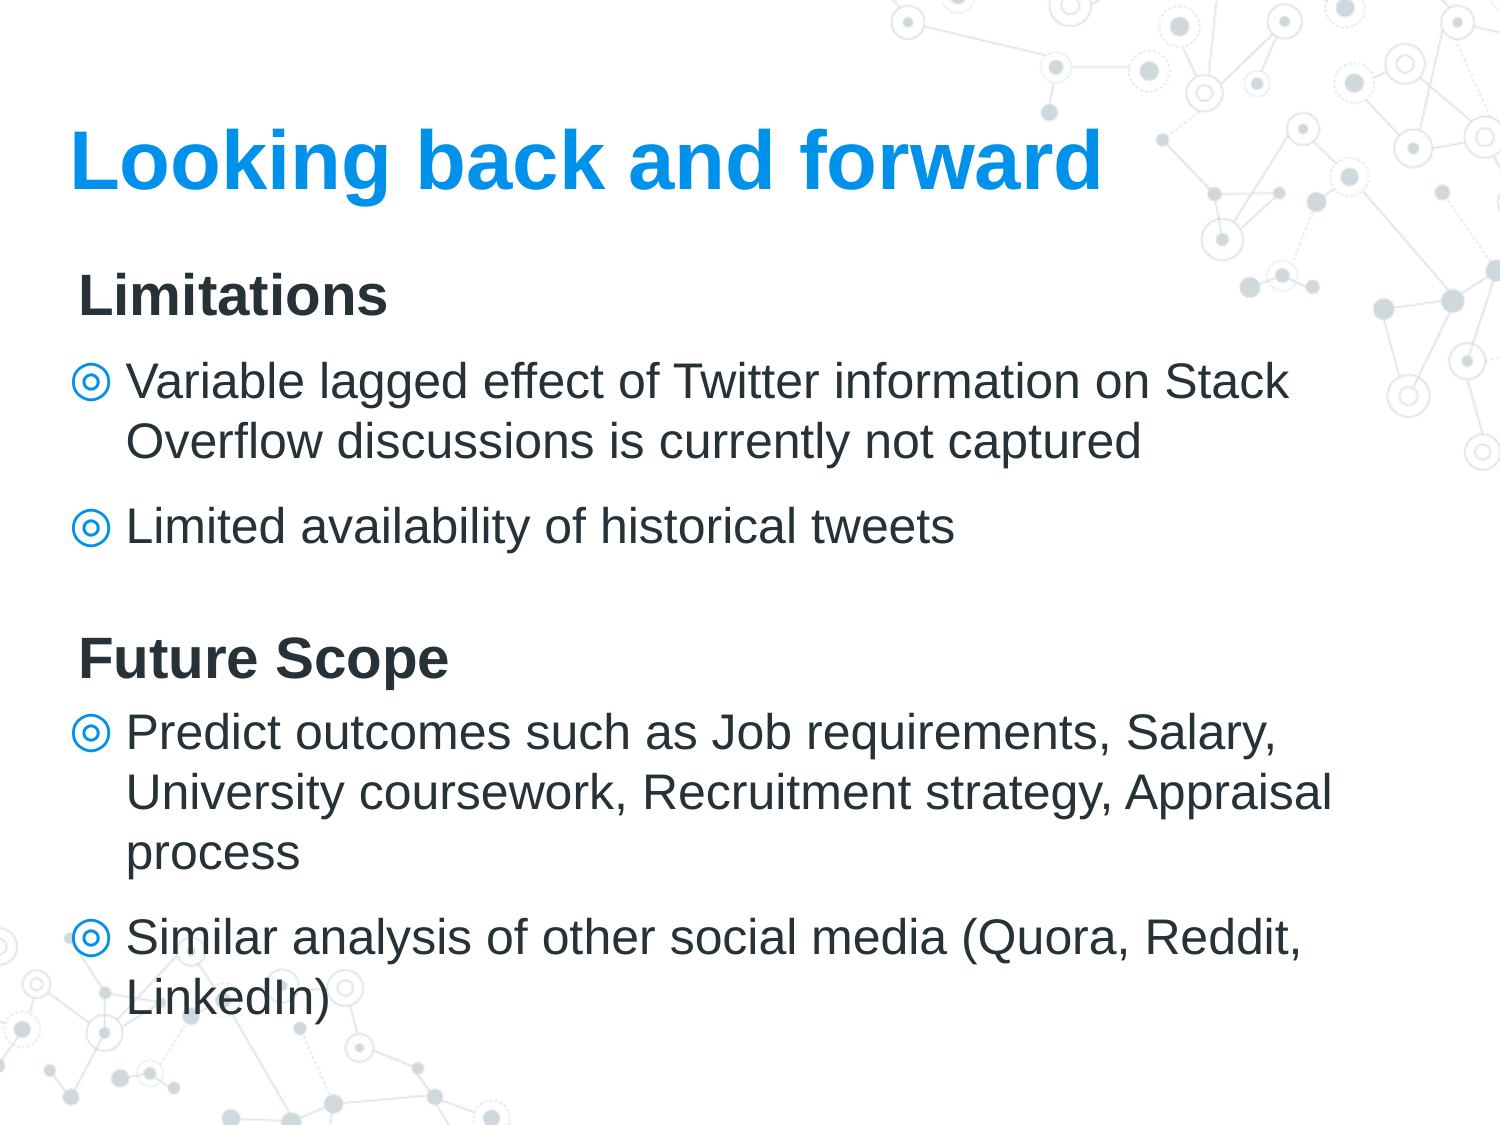

# Looking back and forward
Limitations

Variable lagged effect of Twitter information on Stack Overflow discussions is currently not captured
Limited availability of historical tweets
Future Scope
Predict outcomes such as Job requirements, Salary, University coursework, Recruitment strategy, Appraisal process
Similar analysis of other social media (Quora, Reddit, LinkedIn)